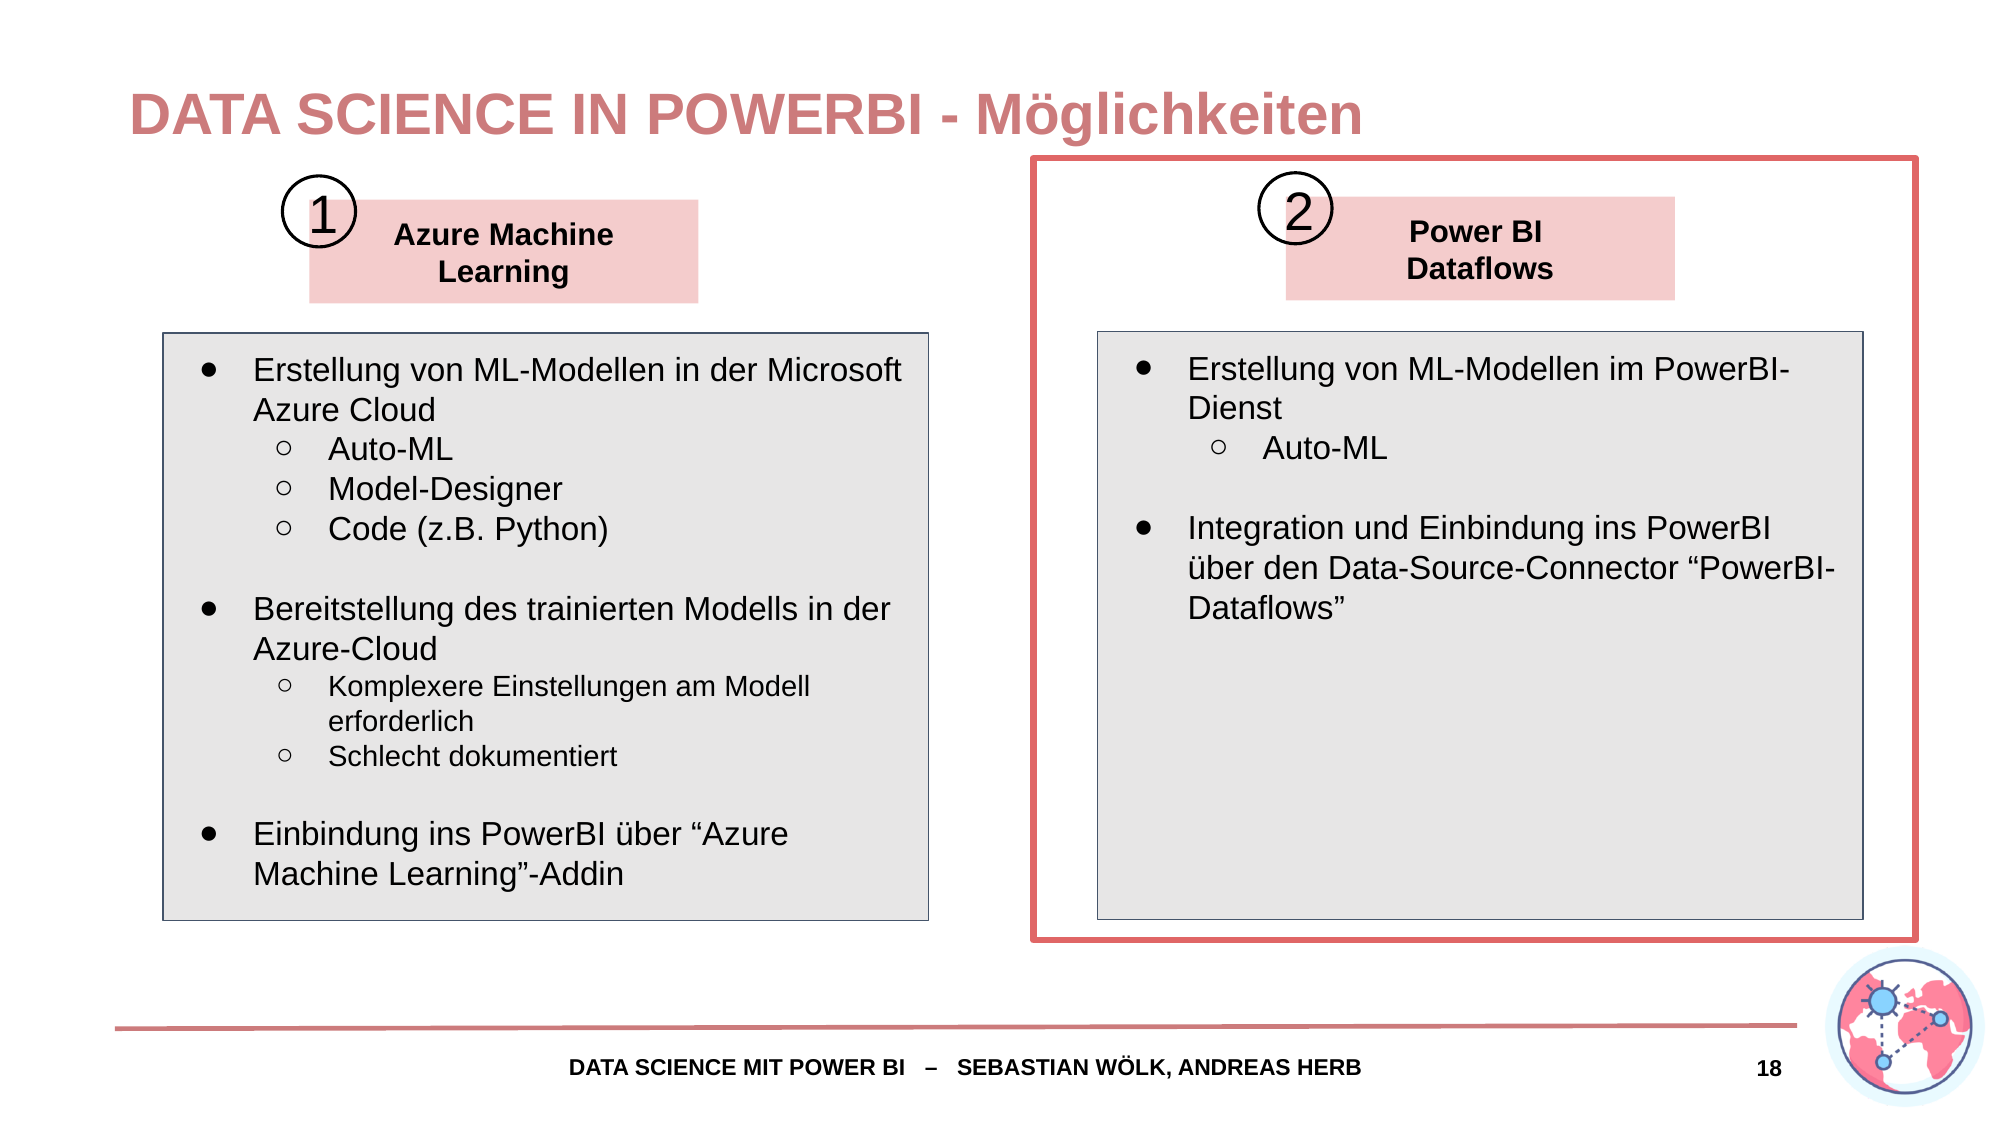

DATA SCIENCE IN POWERBI - Möglichkeiten

2
1
Power BI
Dataflows
Azure Machine Learning
Erstellung von ML-Modellen im PowerBI-Dienst
Auto-ML

Integration und Einbindung ins PowerBI über den Data-Source-Connector “PowerBI-Dataflows”
Erstellung von ML-Modellen in der Microsoft Azure Cloud
Auto-ML
Model-Designer
Code (z.B. Python)

Bereitstellung des trainierten Modells in der Azure-Cloud
Komplexere Einstellungen am Modell erforderlich
Schlecht dokumentiert

Einbindung ins PowerBI über “Azure Machine Learning”-Addin
18